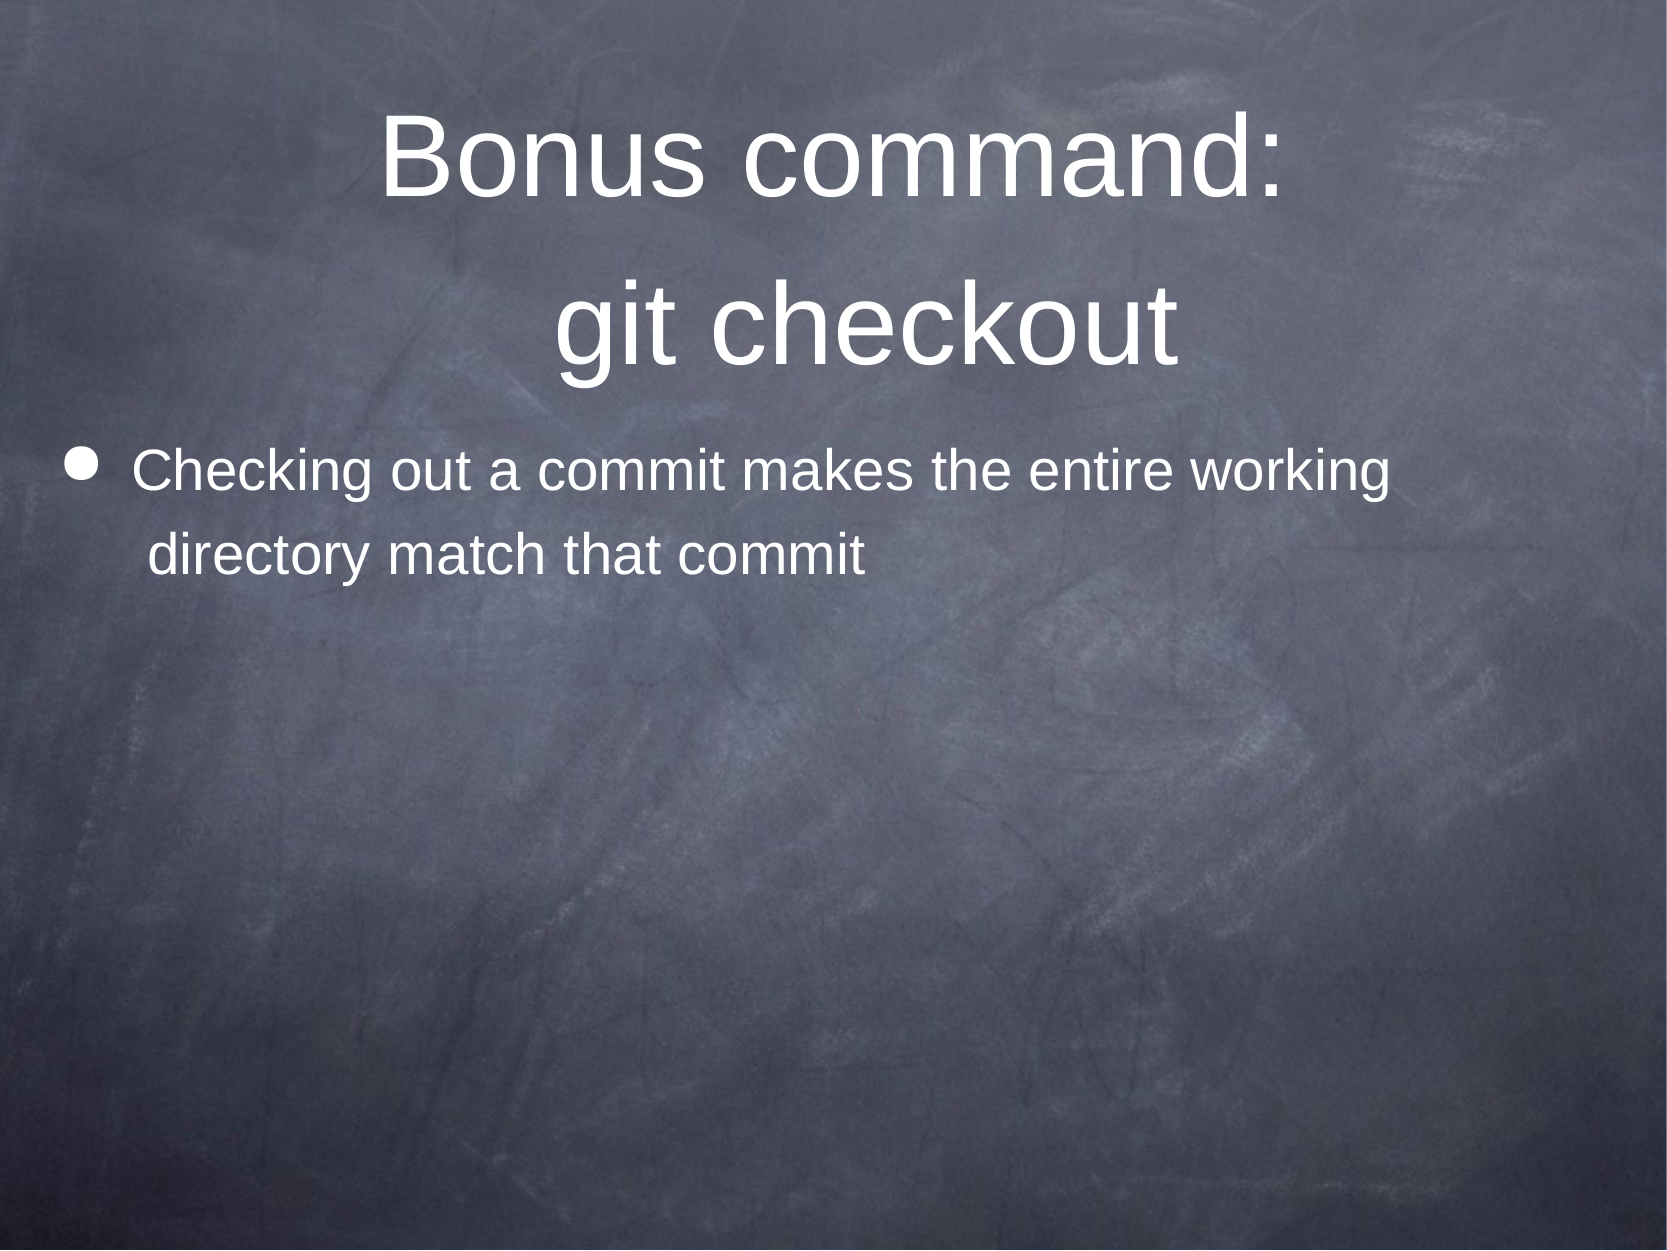

# Bonus command:  git checkout
Checking out a commit makes the entire working  directory match that commit